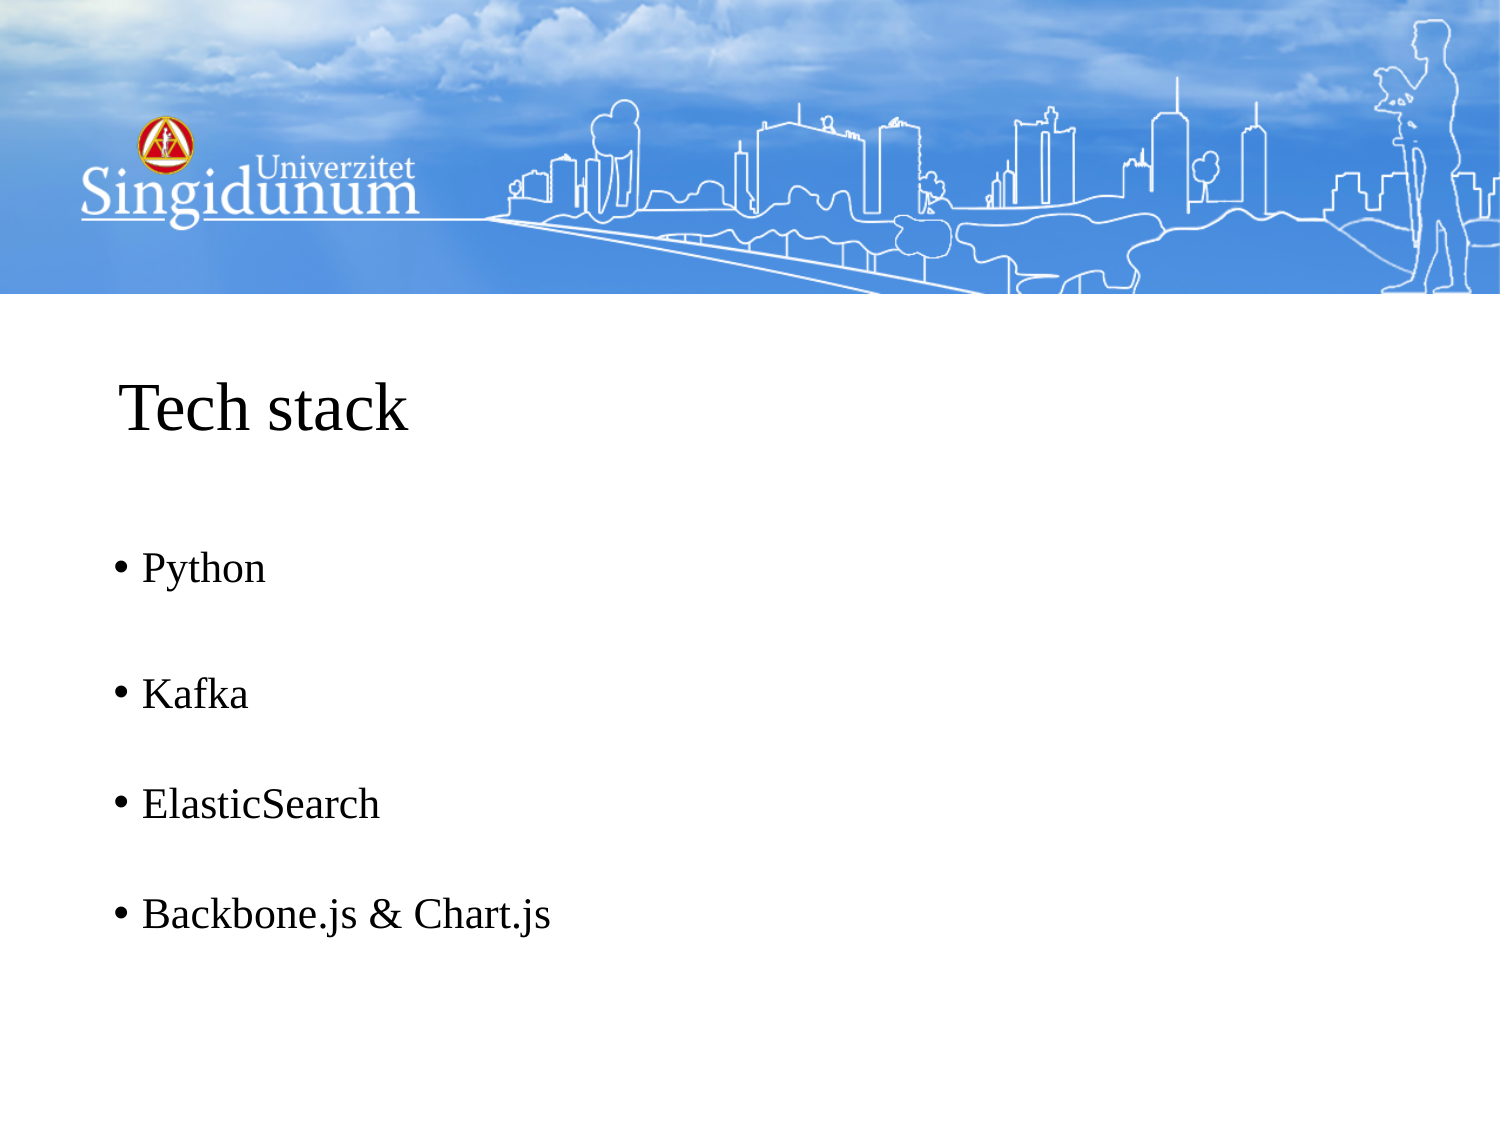

# Tech stack
Python

Kafka
ElasticSearch
Backbone.js & Chart.js